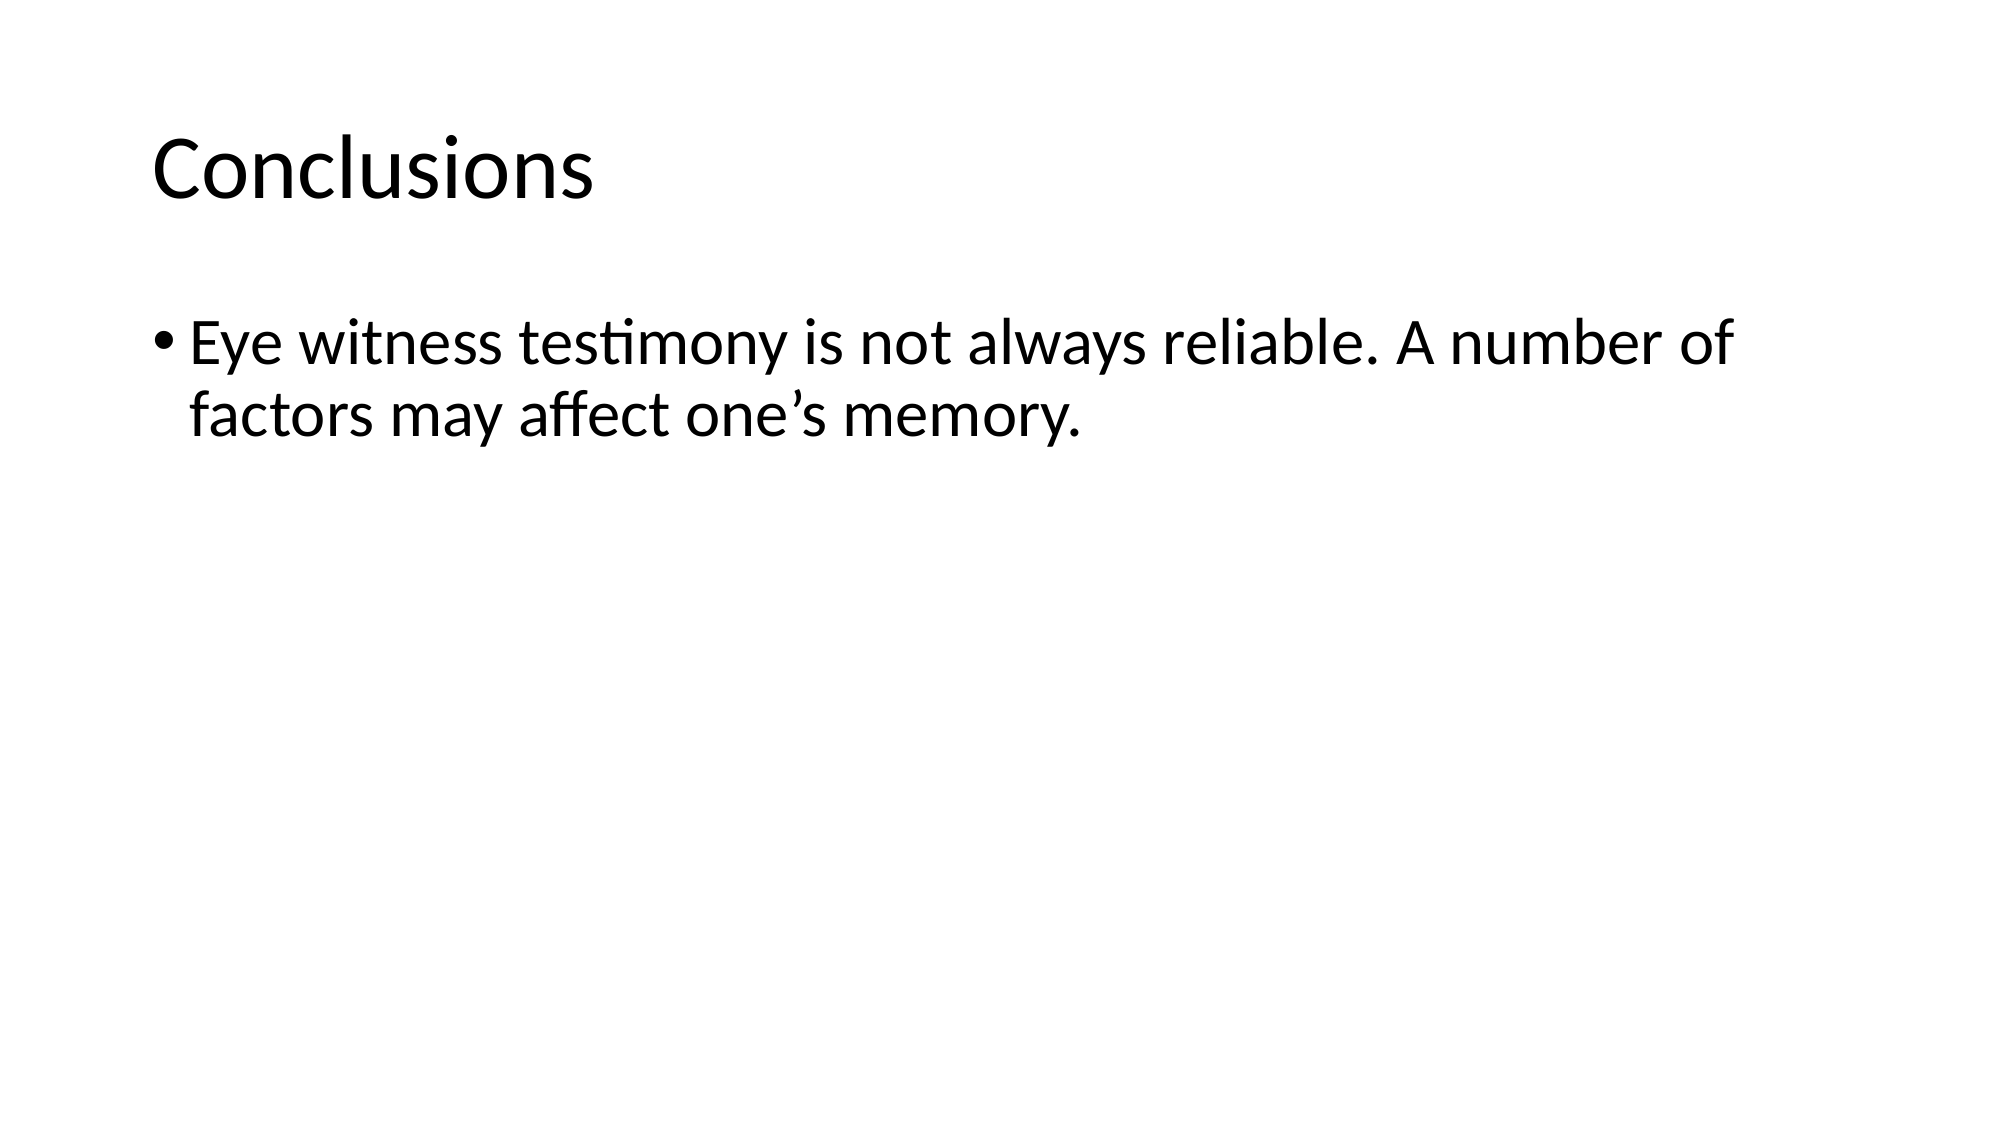

# Conclusions
Eye witness testimony is not always reliable. A number of factors may affect one’s memory.